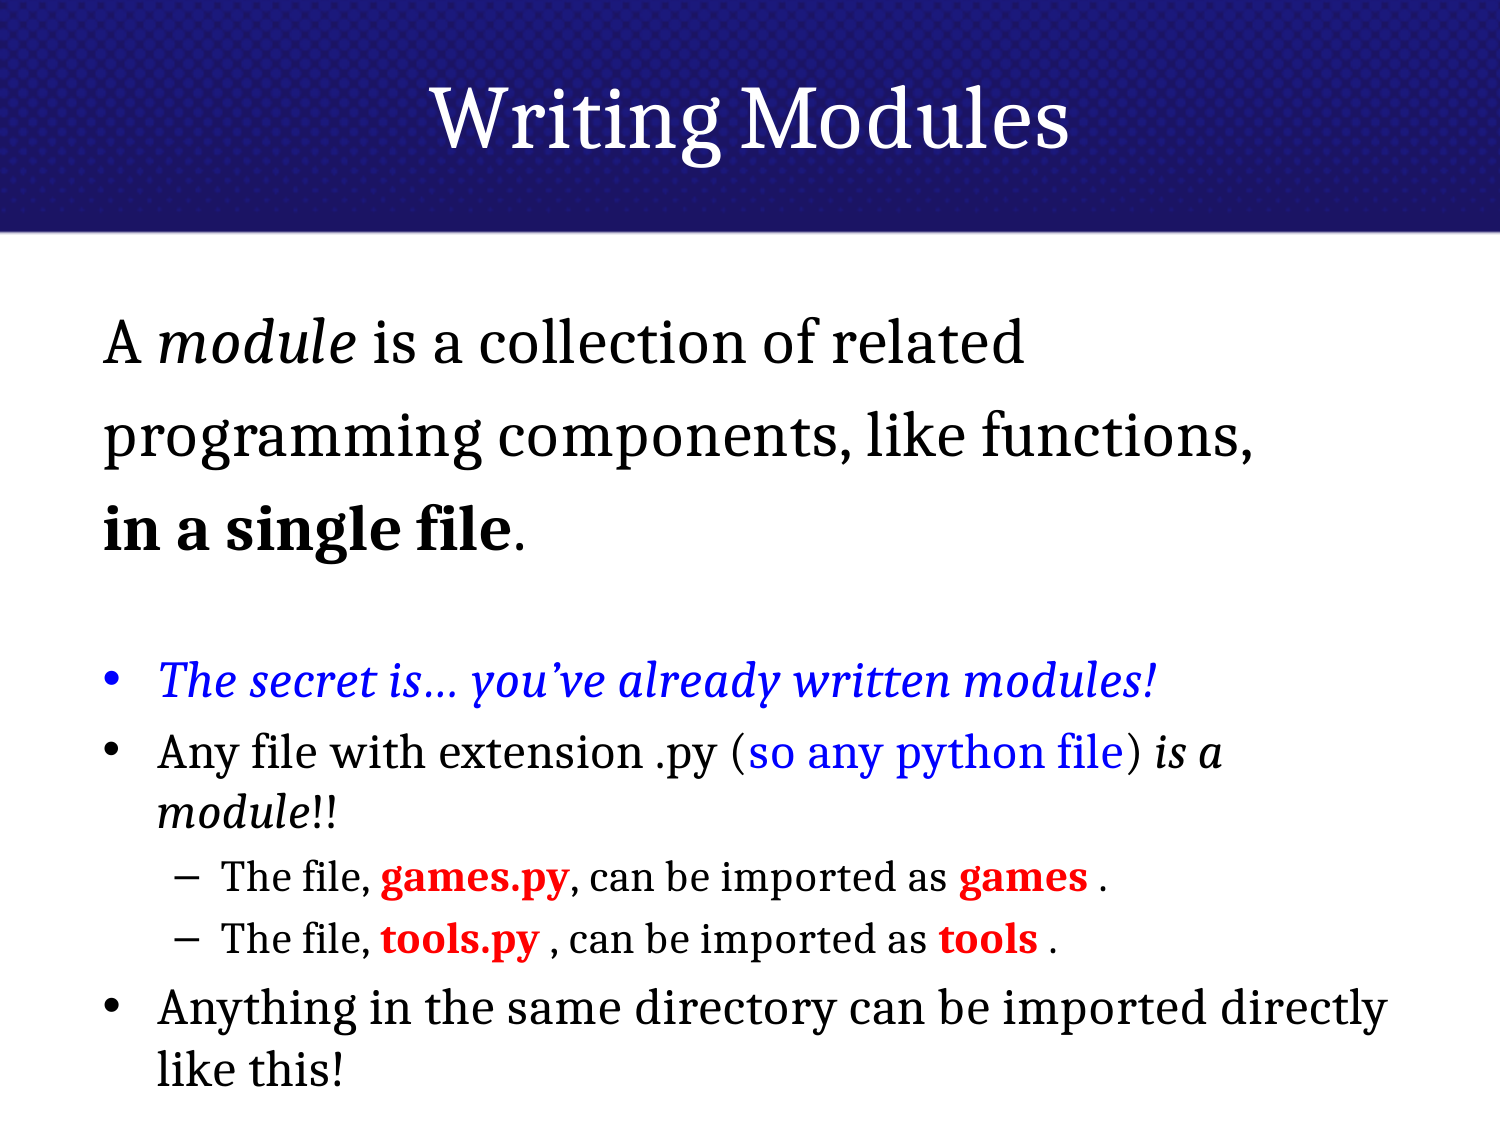

# Writing Modules
A module is a collection of related programming components, like functions,
in a single file.

The secret is… you’ve already written modules!
Any file with extension .py (so any python file) is a module!!
The file, games.py, can be imported as games .
The file, tools.py , can be imported as tools .
Anything in the same directory can be imported directly like this!